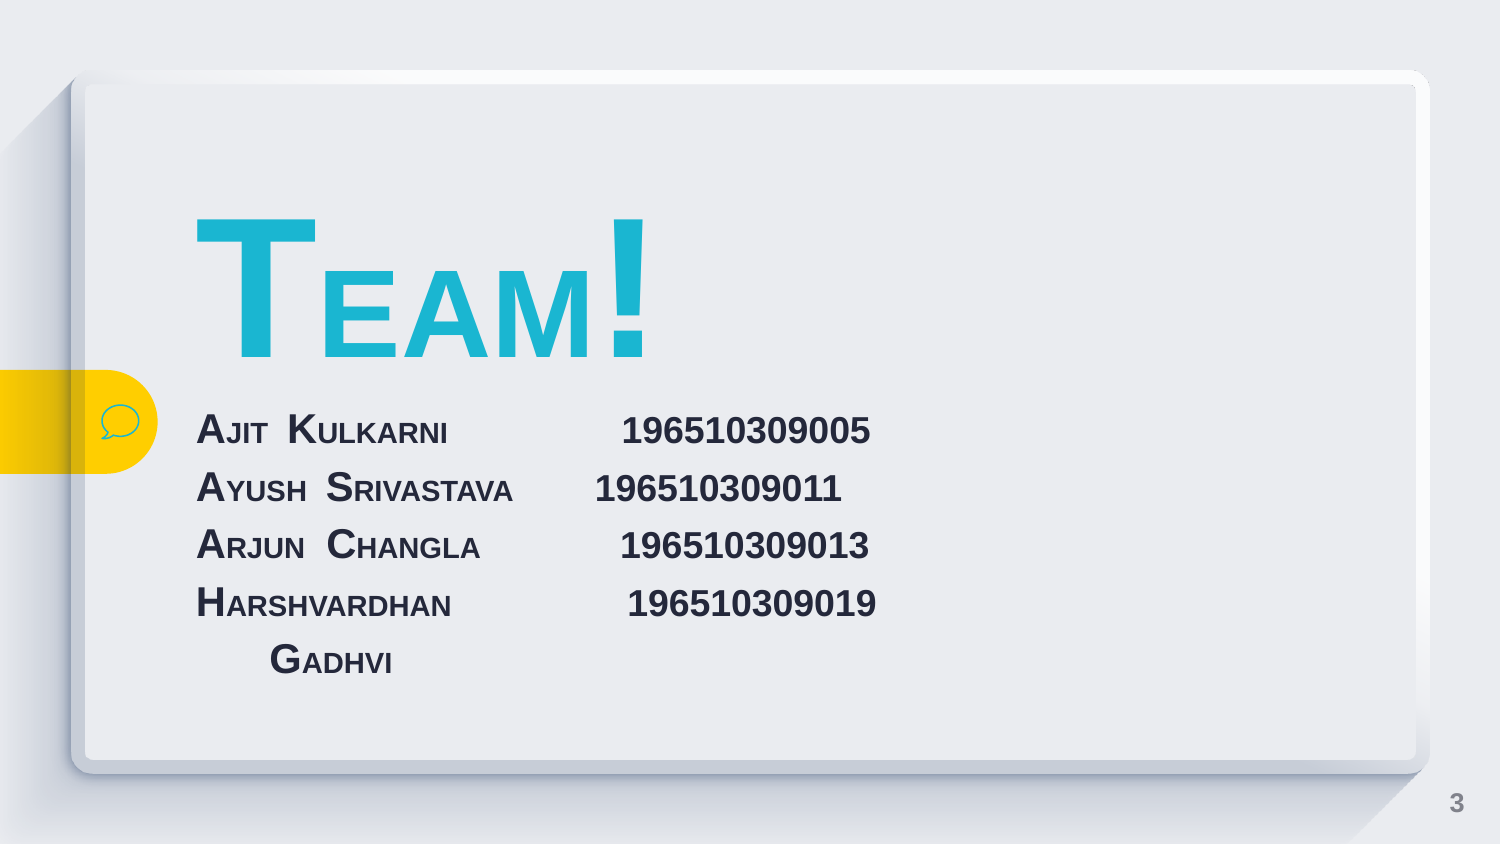

TEAM!
AJIT  KULKARNI                 196510309005
AYUSH  SRIVASTAVA          196510309011
ARJUN  CHANGLA                 196510309013
HARSHVARDHAN                 196510309019
       GADHVI

3